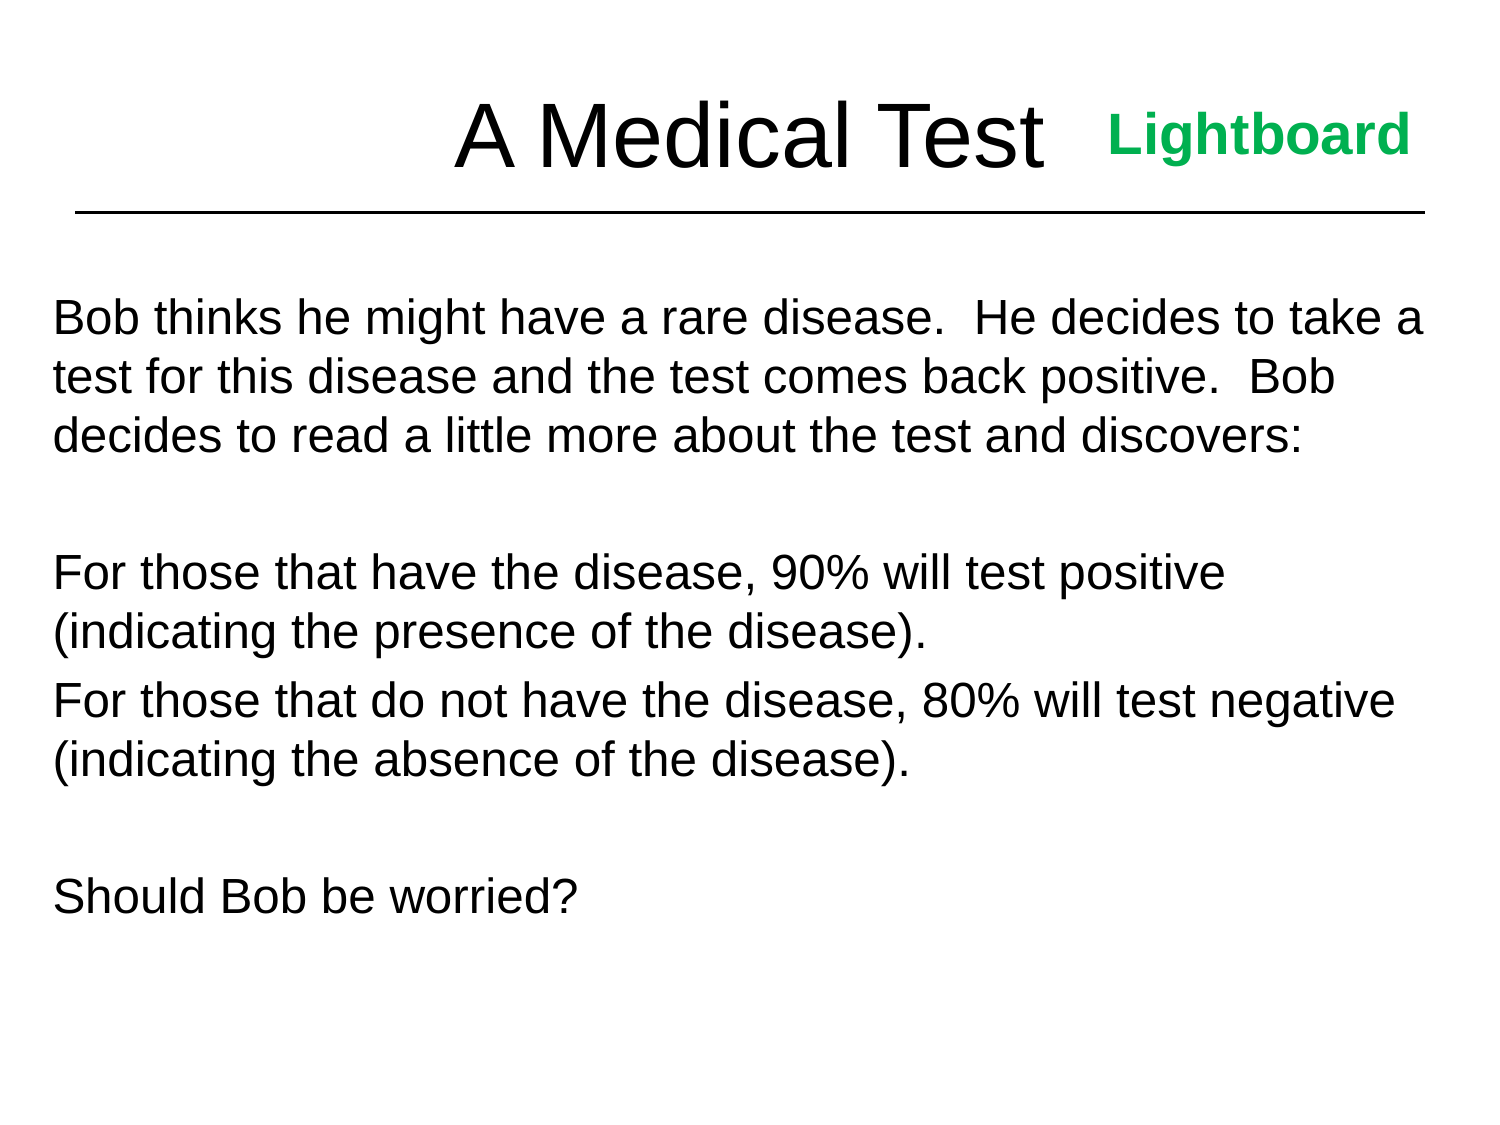

# A Medical Test
Lightboard
Bob thinks he might have a rare disease.  He decides to take a test for this disease and the test comes back positive.  Bob decides to read a little more about the test and discovers:

For those that have the disease, 90% will test positive (indicating the presence of the disease).
For those that do not have the disease, 80% will test negative (indicating the absence of the disease).

Should Bob be worried?